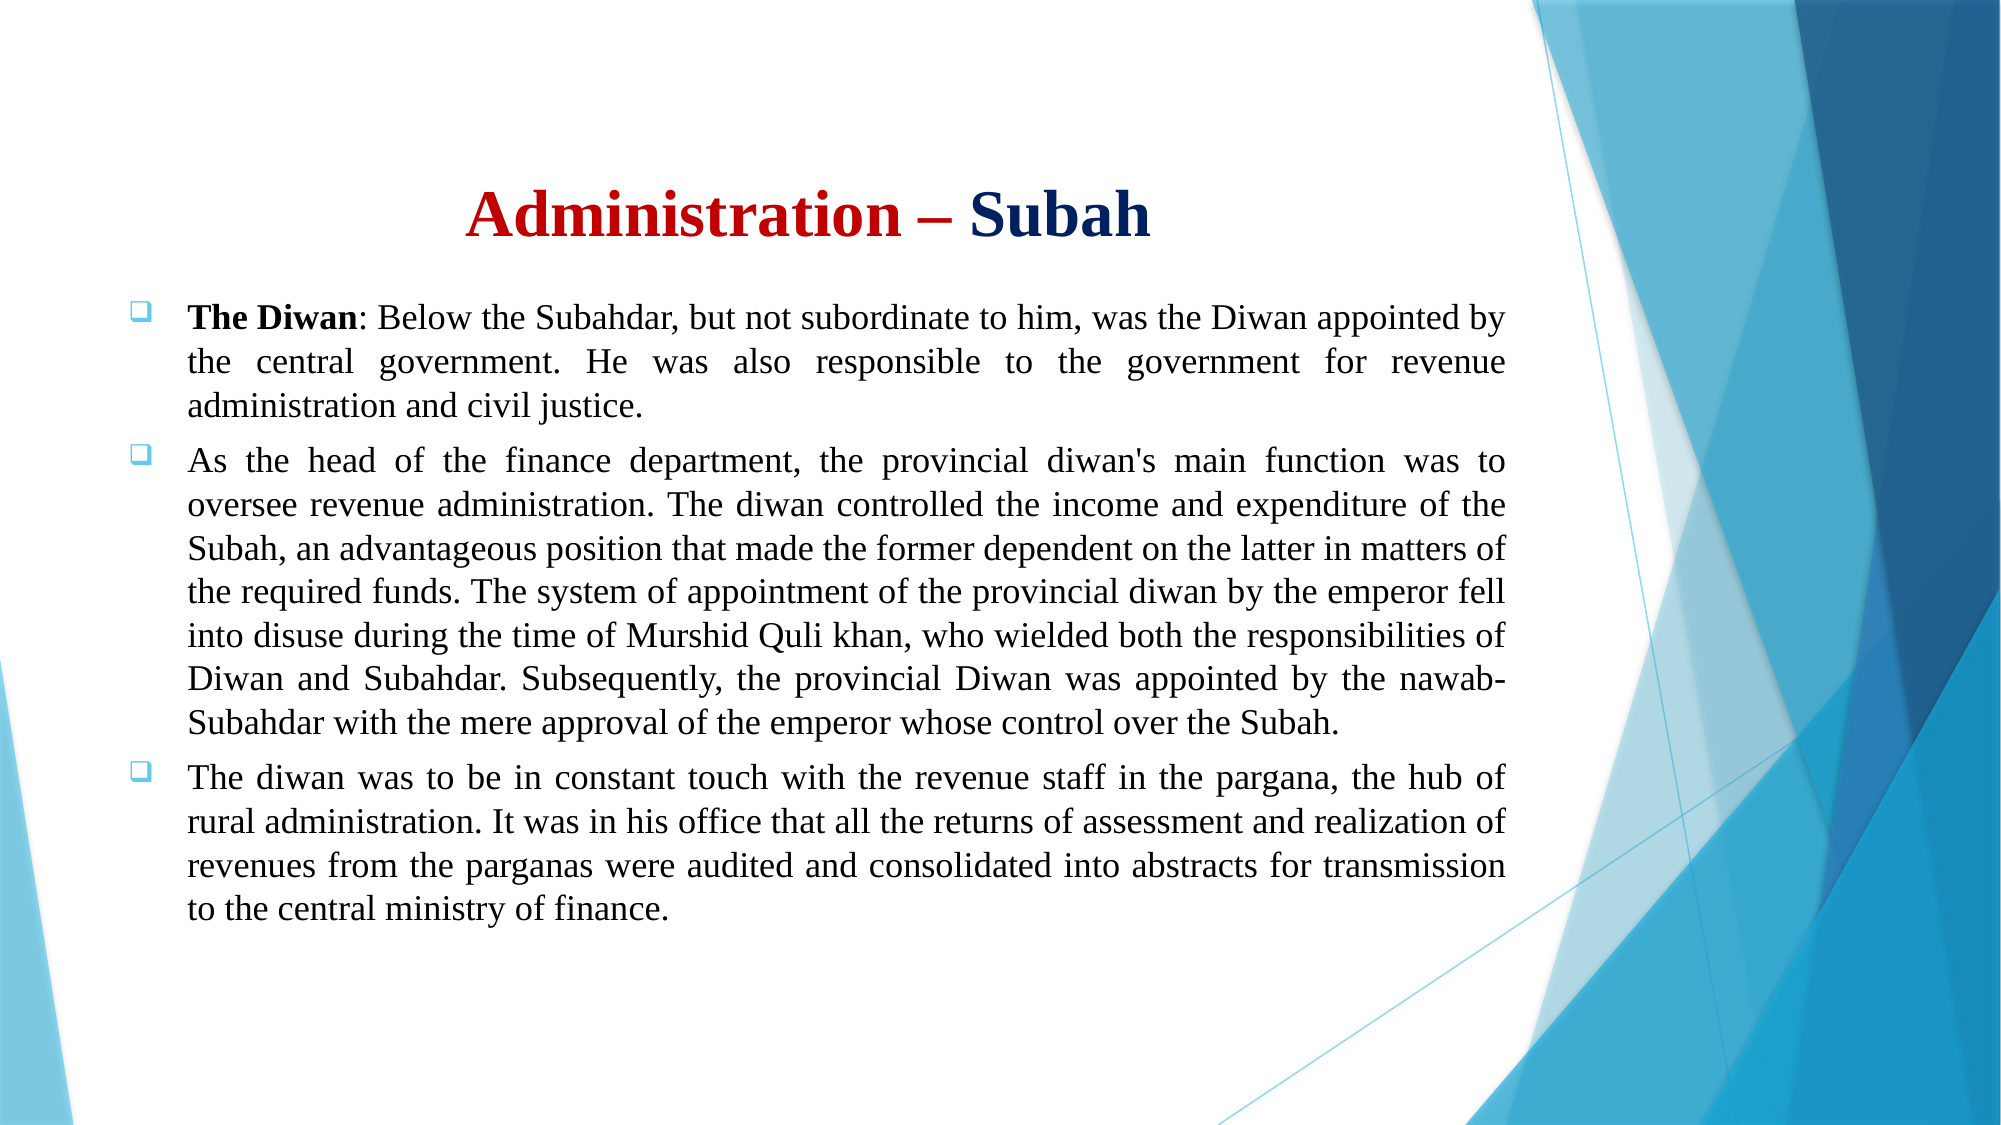

# Administration – Subah
The Diwan: Below the Subahdar, but not subordinate to him, was the Diwan appointed by the central government. He was also responsible to the government for revenue administration and civil justice.
As the head of the finance department, the provincial diwan's main function was to oversee revenue administration. The diwan controlled the income and expenditure of the Subah, an advantageous position that made the former dependent on the latter in matters of the required funds. The system of appointment of the provincial diwan by the emperor fell into disuse during the time of Murshid Quli khan, who wielded both the responsibilities of Diwan and Subahdar. Subsequently, the provincial Diwan was appointed by the nawab-Subahdar with the mere approval of the emperor whose control over the Subah.
The diwan was to be in constant touch with the revenue staff in the pargana, the hub of rural administration. It was in his office that all the returns of assessment and realization of revenues from the parganas were audited and consolidated into abstracts for transmission to the central ministry of finance.